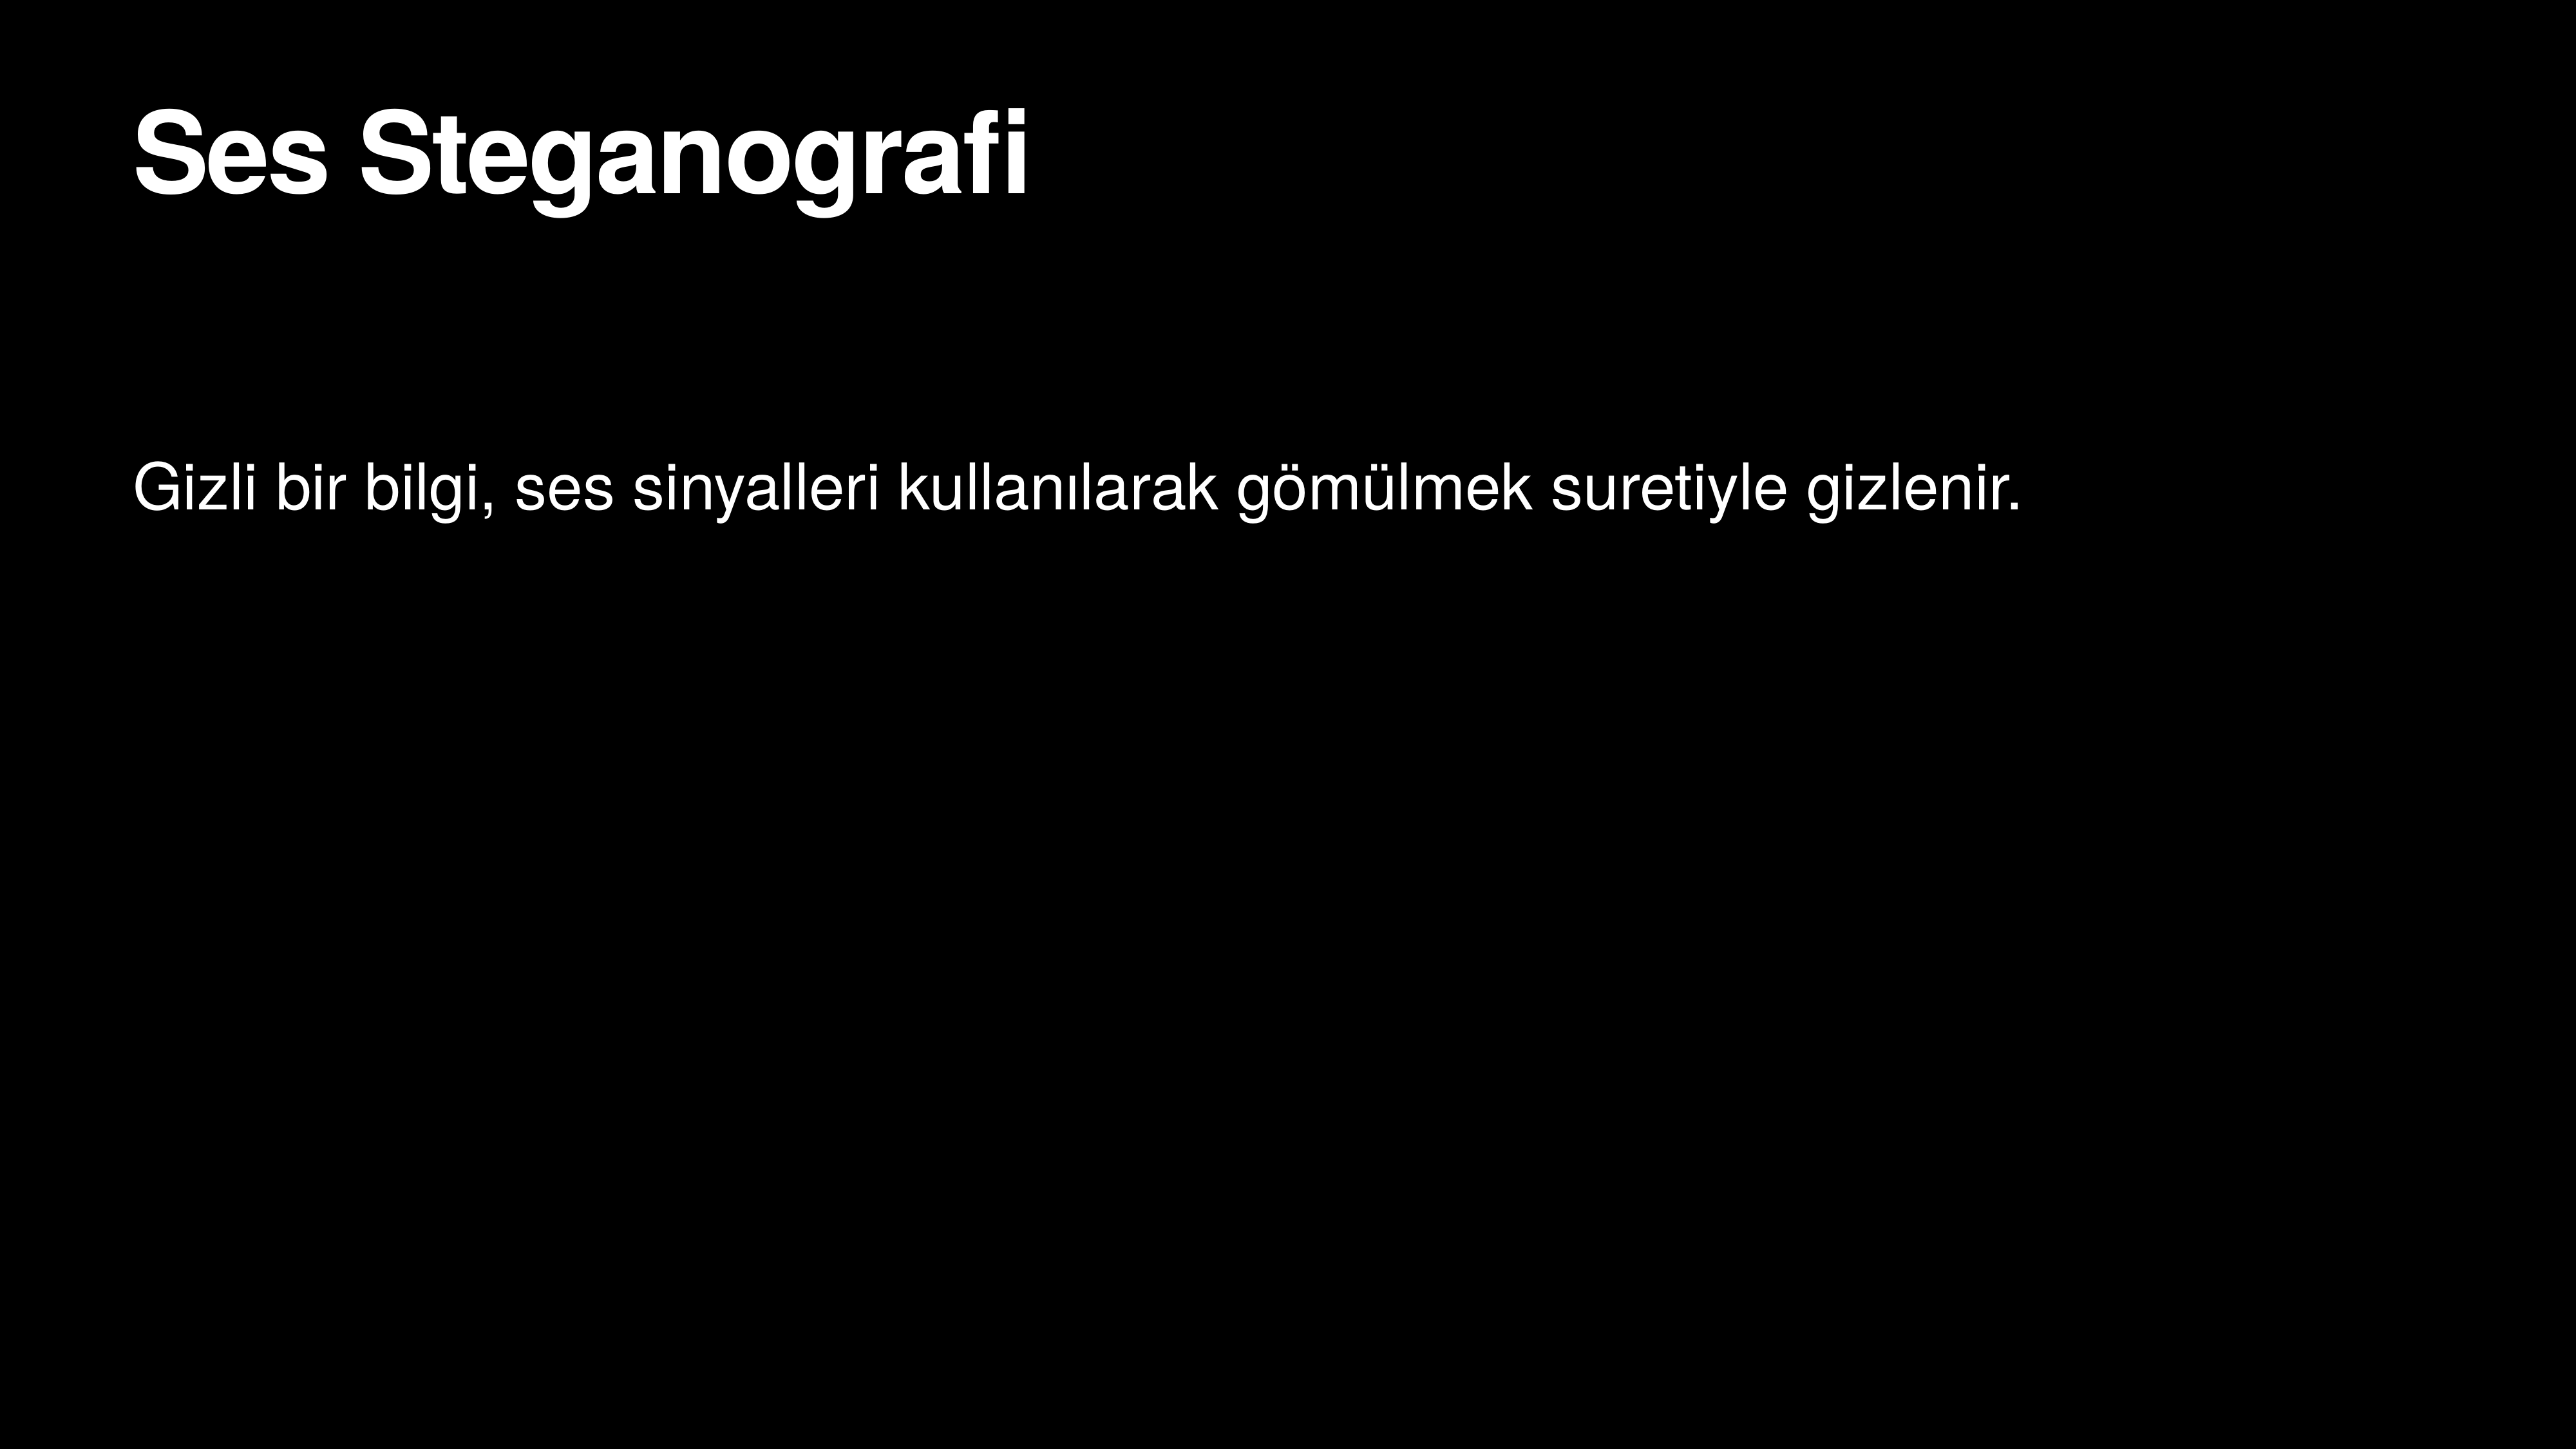

Gizli bir bilgi, ses sinyalleri kullanılarak gömülmek suretiyle gizlenir.
Ses Steganografi